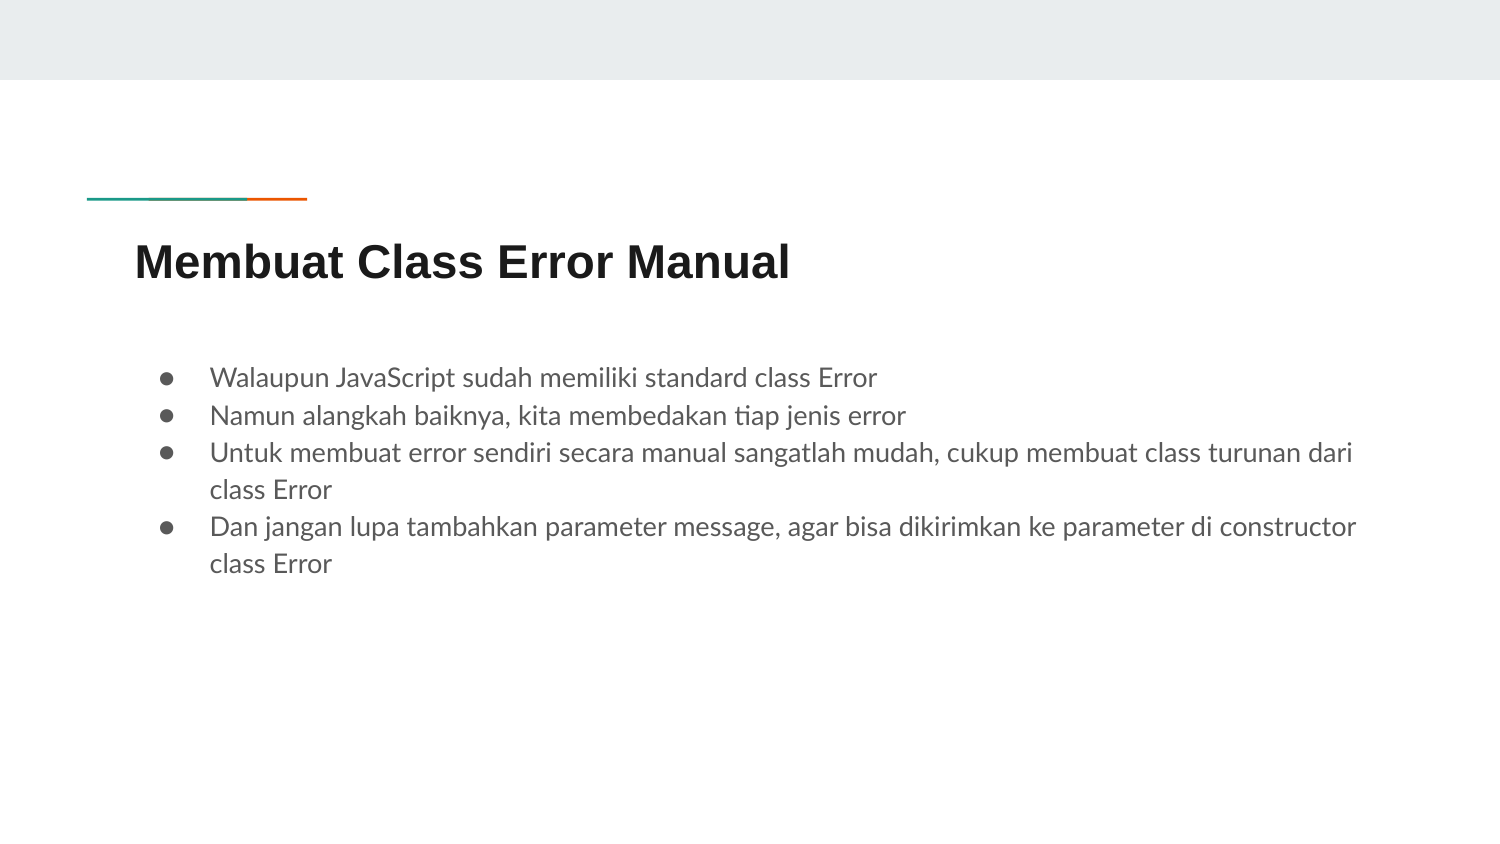

# Membuat Class Error Manual
Walaupun JavaScript sudah memiliki standard class Error
Namun alangkah baiknya, kita membedakan tiap jenis error
Untuk membuat error sendiri secara manual sangatlah mudah, cukup membuat class turunan dari class Error
Dan jangan lupa tambahkan parameter message, agar bisa dikirimkan ke parameter di constructor class Error